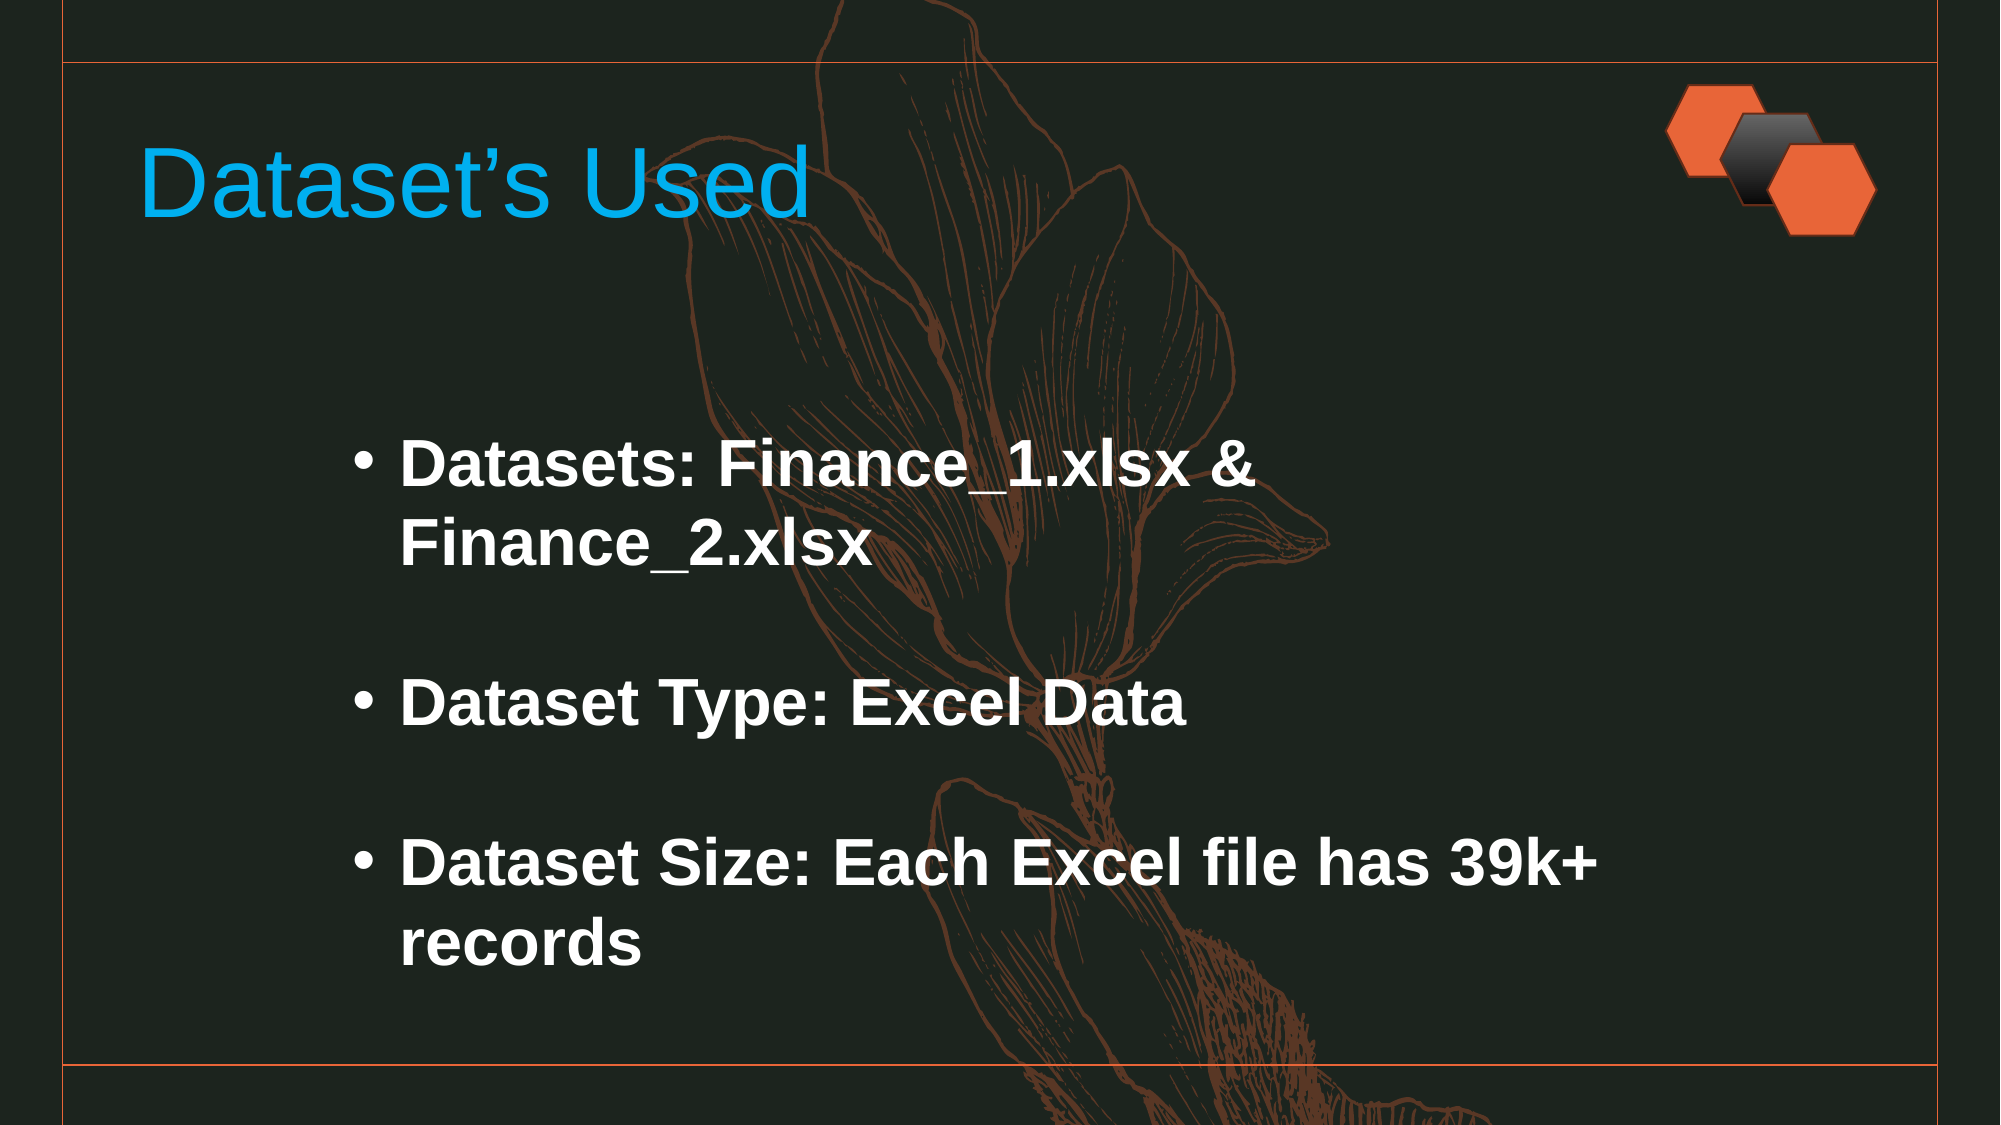

Dataset’s Used

Datasets: Finance_1.xlsx & Finance_2.xlsx

Dataset Type: Excel Data

Dataset Size: Each Excel file has 39k+ records